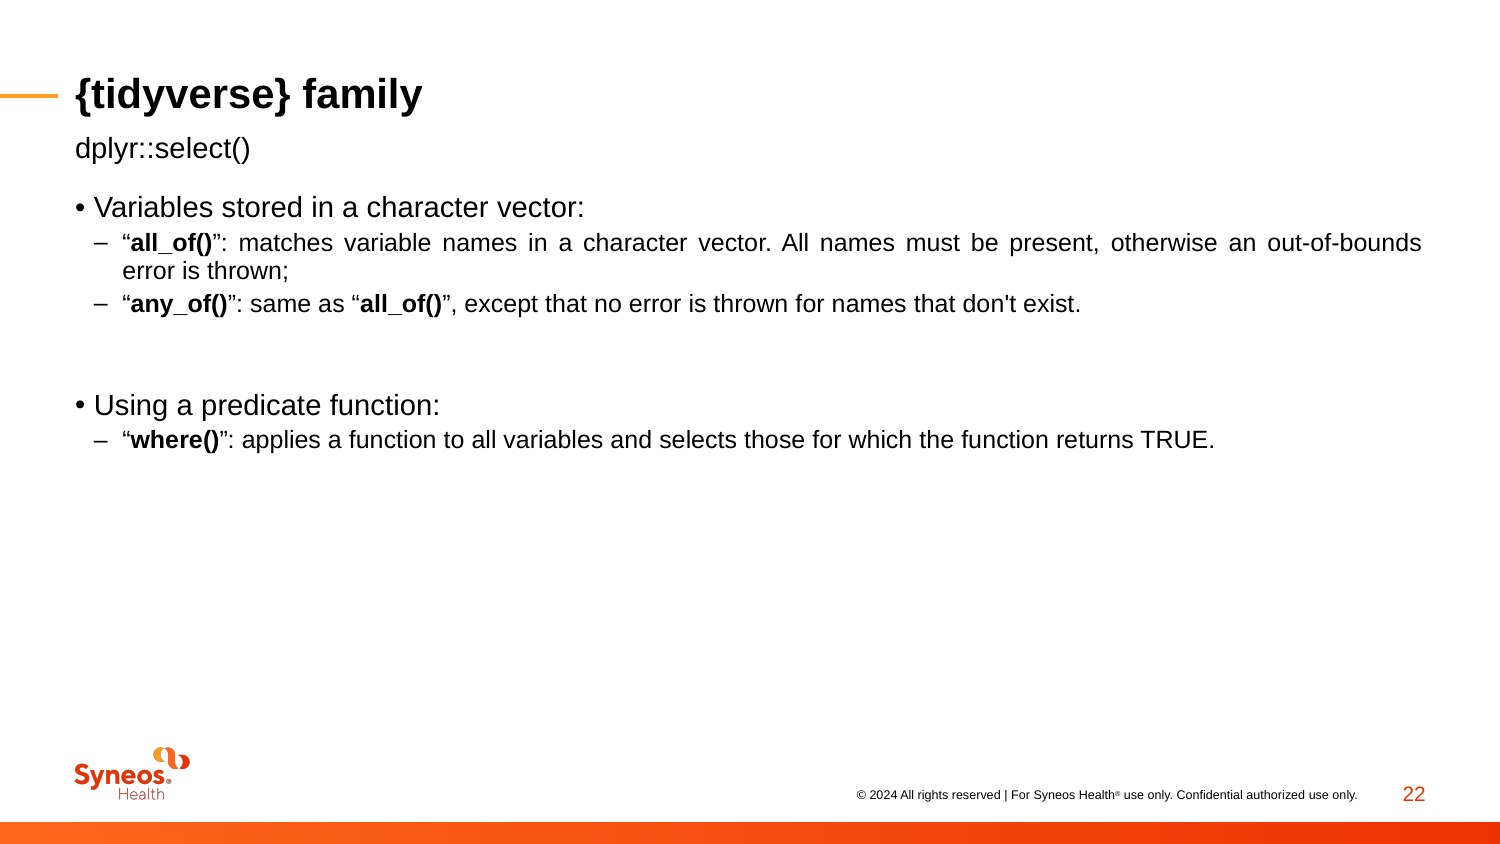

# {tidyverse} family
dplyr::select()

Variables stored in a character vector:
“all_of()”: matches variable names in a character vector. All names must be present, otherwise an out-of-bounds error is thrown;
“any_of()”: same as “all_of()”, except that no error is thrown for names that don't exist.

Using a predicate function:
“where()”: applies a function to all variables and selects those for which the function returns TRUE.